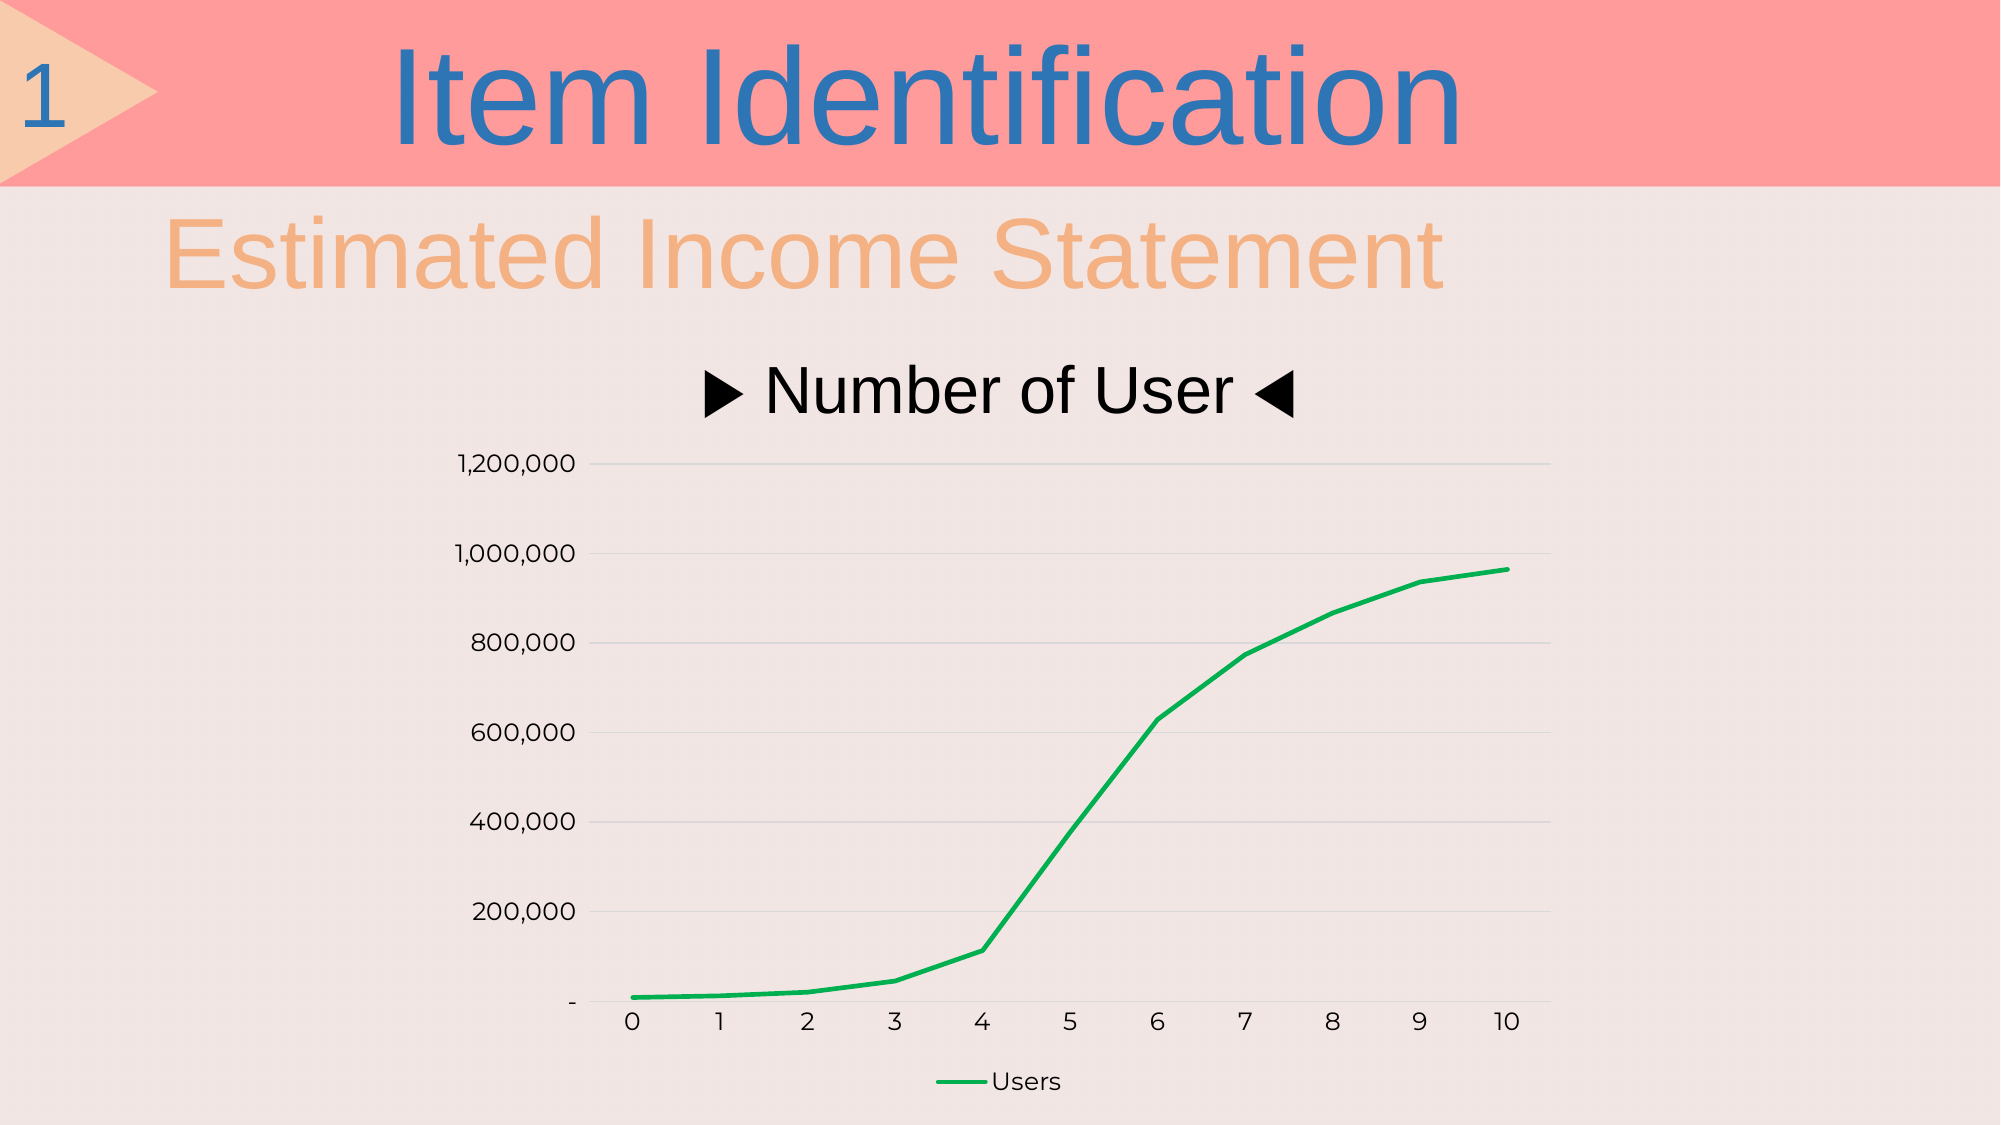

Item Identification

1
Estimated Income Statement
▶ Number of User ◀

### Chart

| Category | Users |
|---|---|
| 0 | 8562.031128 |
| 1 | 12231.47304 |
| 2 | 20385.7884 |
| 3 | 45301.75200000001 |
| 4 | 113254.38 |
| 5 | 377514.6 |
| 6 | 629191.0 |
| 7 | 773904.9299999999 |
| 8 | 866773.5215999999 |
| 9 | 936115.4033279999 |
| 10 | 964198.8654278399 |